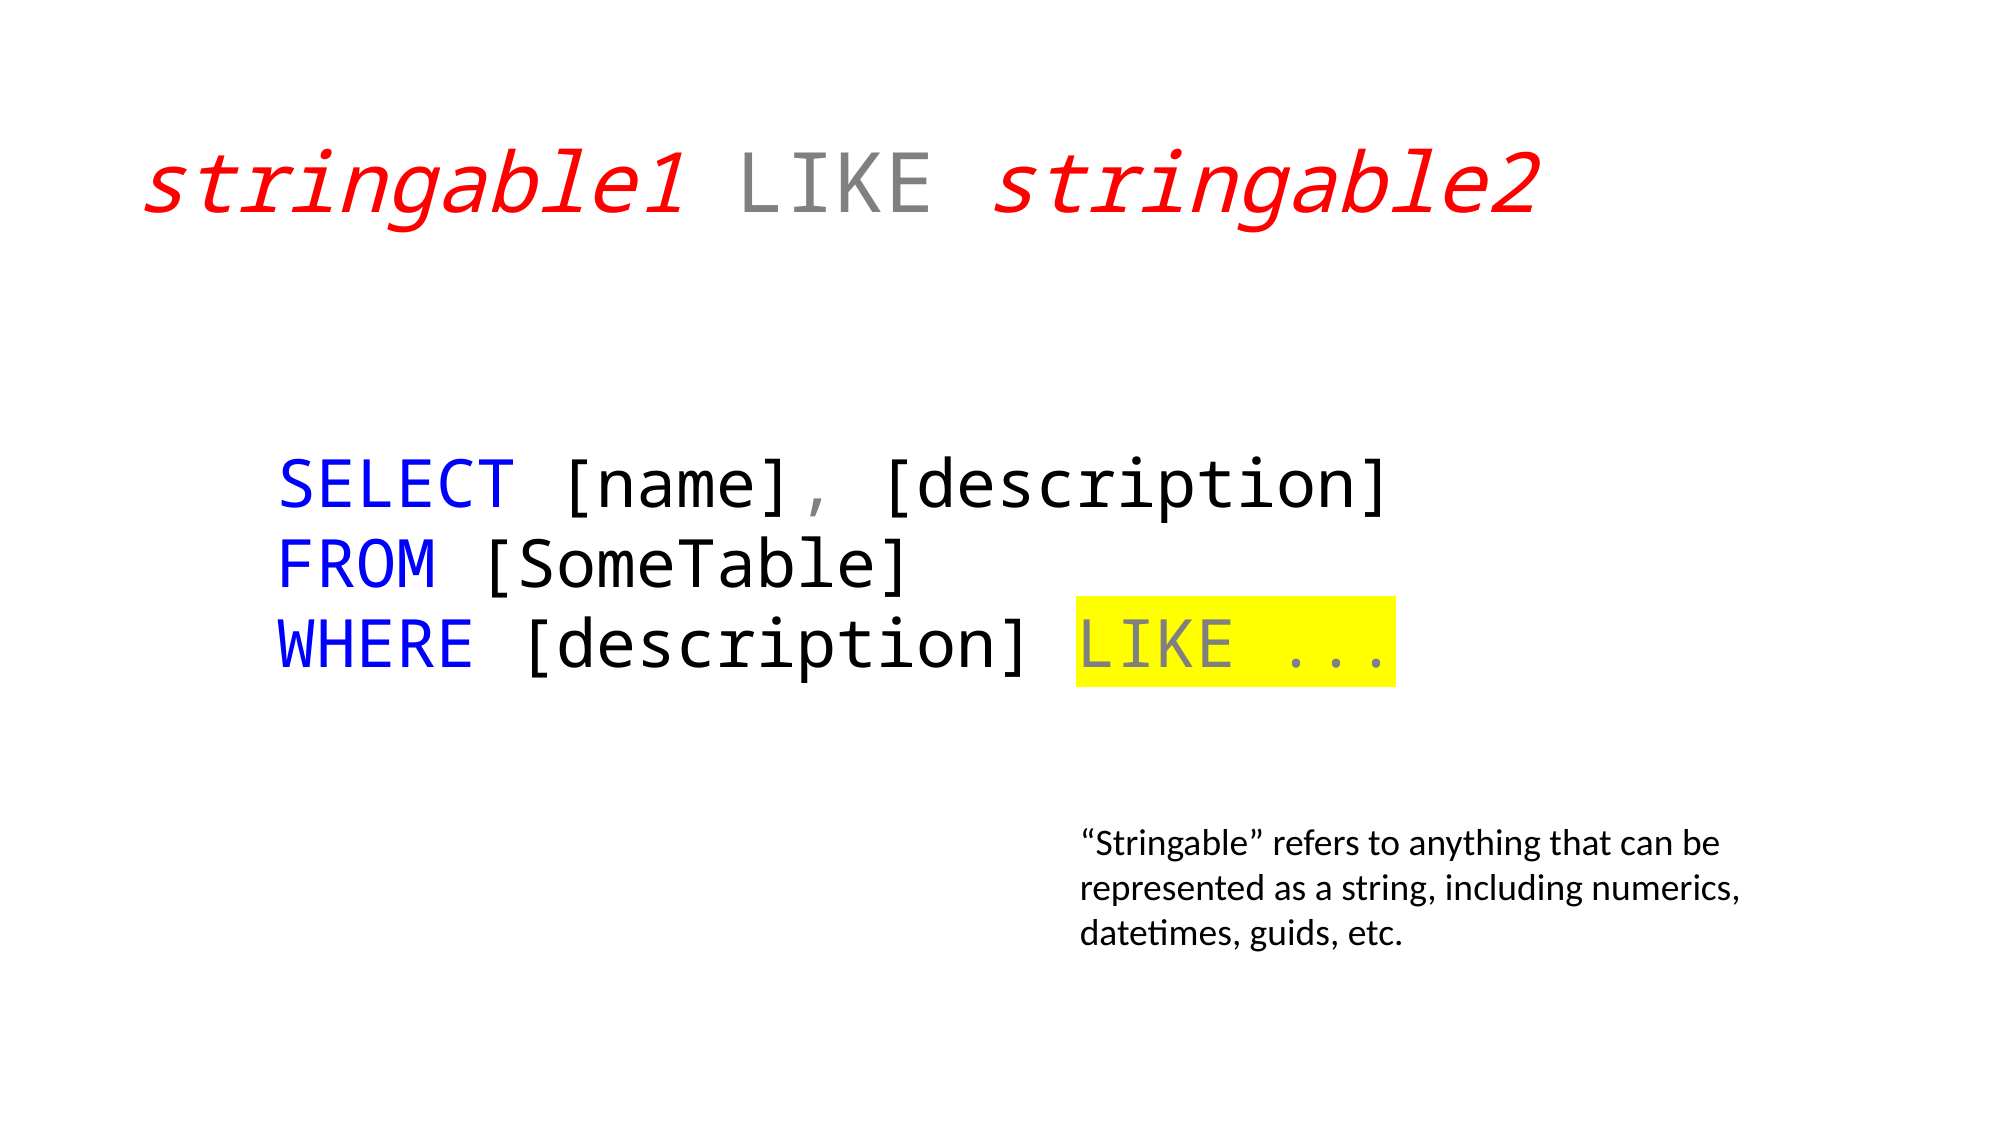

stringable1 LIKE stringable2
SELECT [name], [description]
FROM [SomeTable]
WHERE [description] LIKE ...
“Stringable” refers to anything that can be represented as a string, including numerics, datetimes, guids, etc.